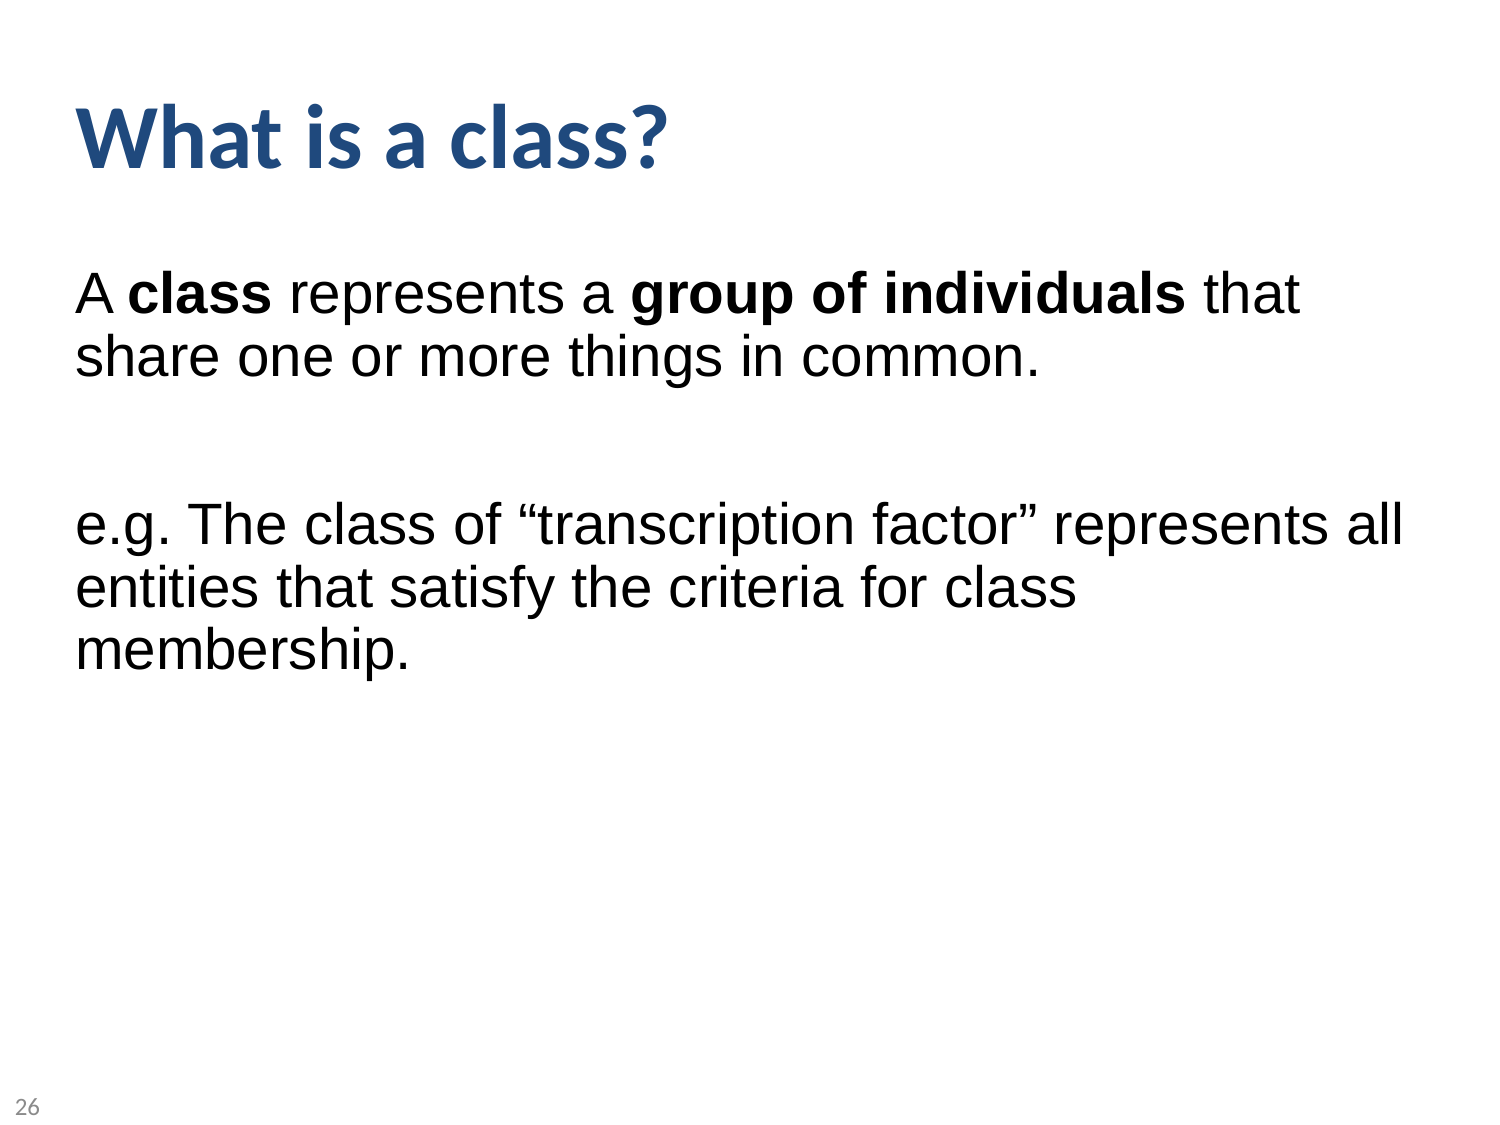

# What is a class?
A class represents a group of individuals that share one or more things in common.

e.g. The class of “transcription factor” represents all entities that satisfy the criteria for class membership.

26